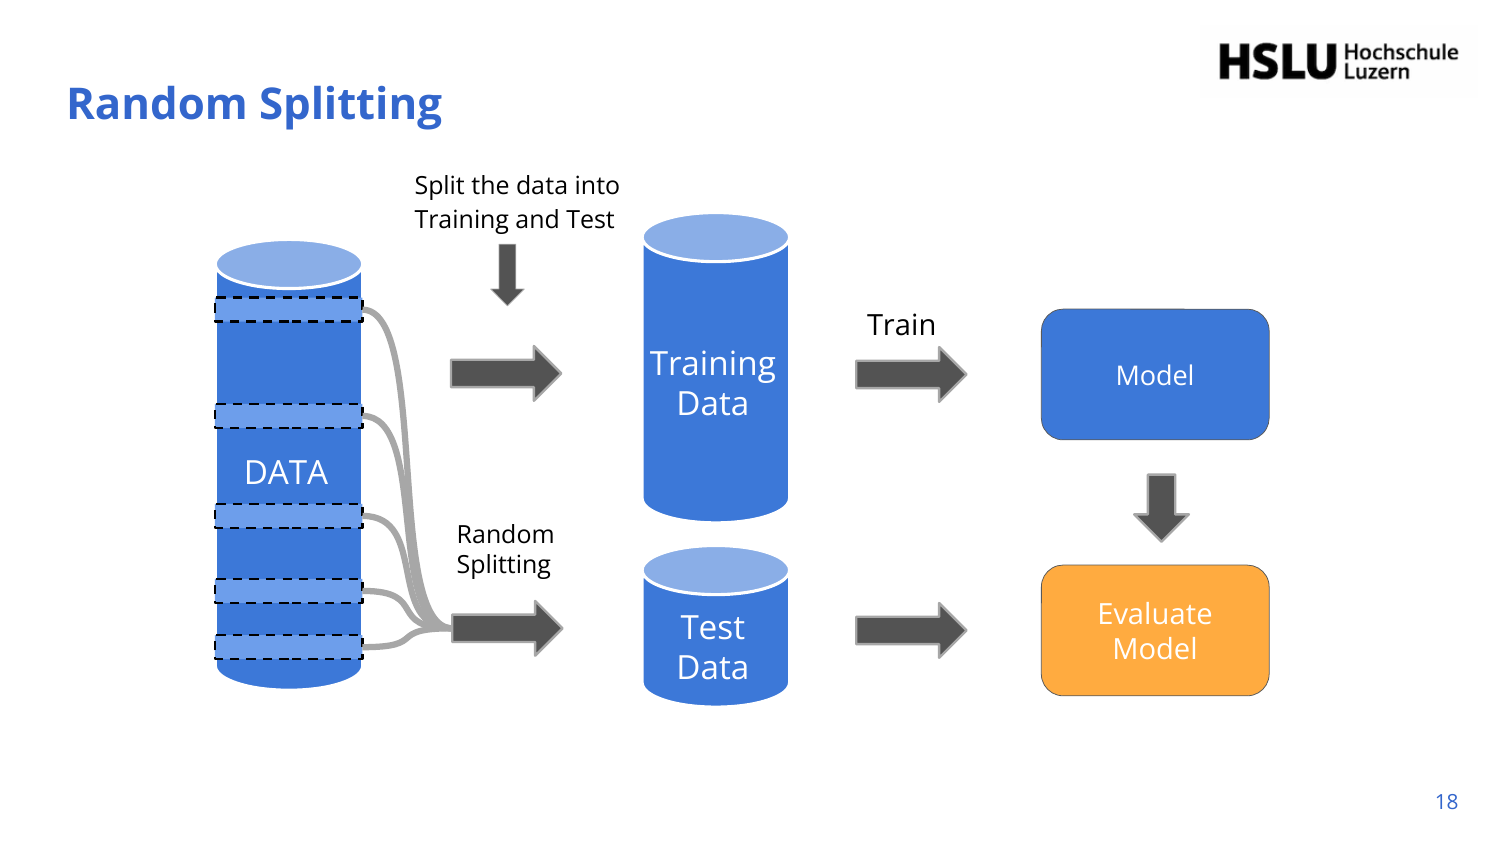

# Random Splitting
Split the data into Training and Test

Training
Data

Train
Model

DATA
DATA

Random
Splitting

Test
Data

Evaluate
Model

18